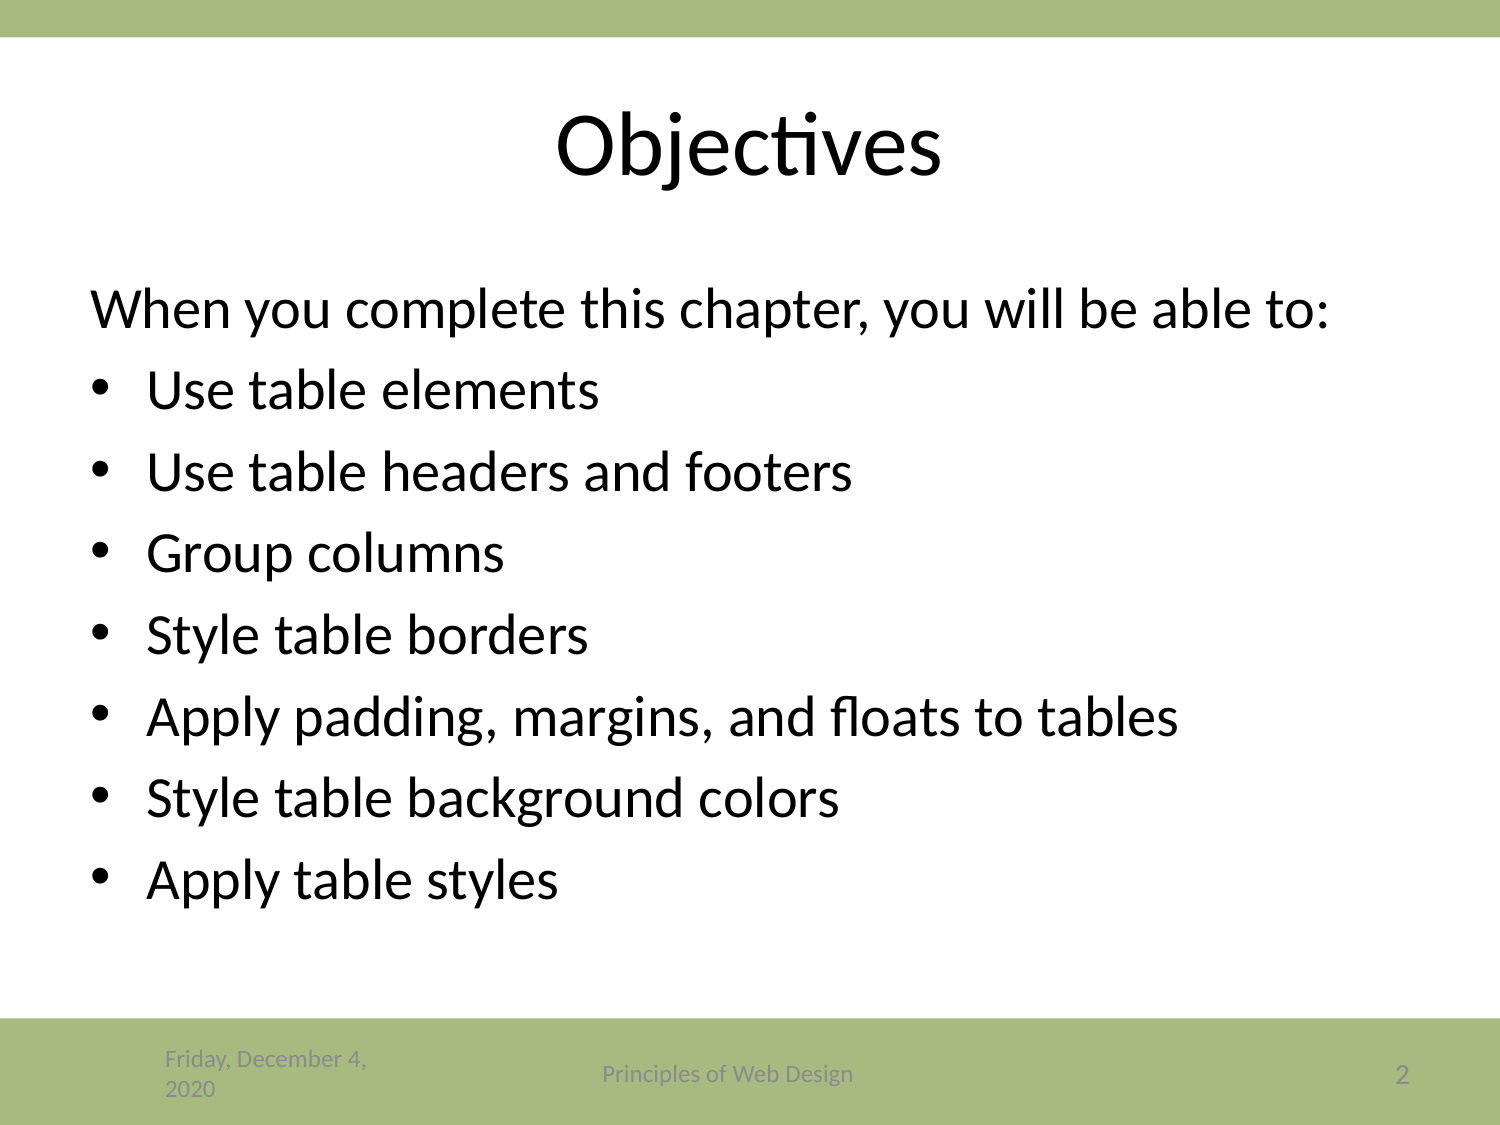

# Objectives
When you complete this chapter, you will be able to:
Use table elements
Use table headers and footers
Group columns
Style table borders
Apply padding, margins, and floats to tables
Style table background colors
Apply table styles
Friday, December 4, 2020
Principles of Web Design
2